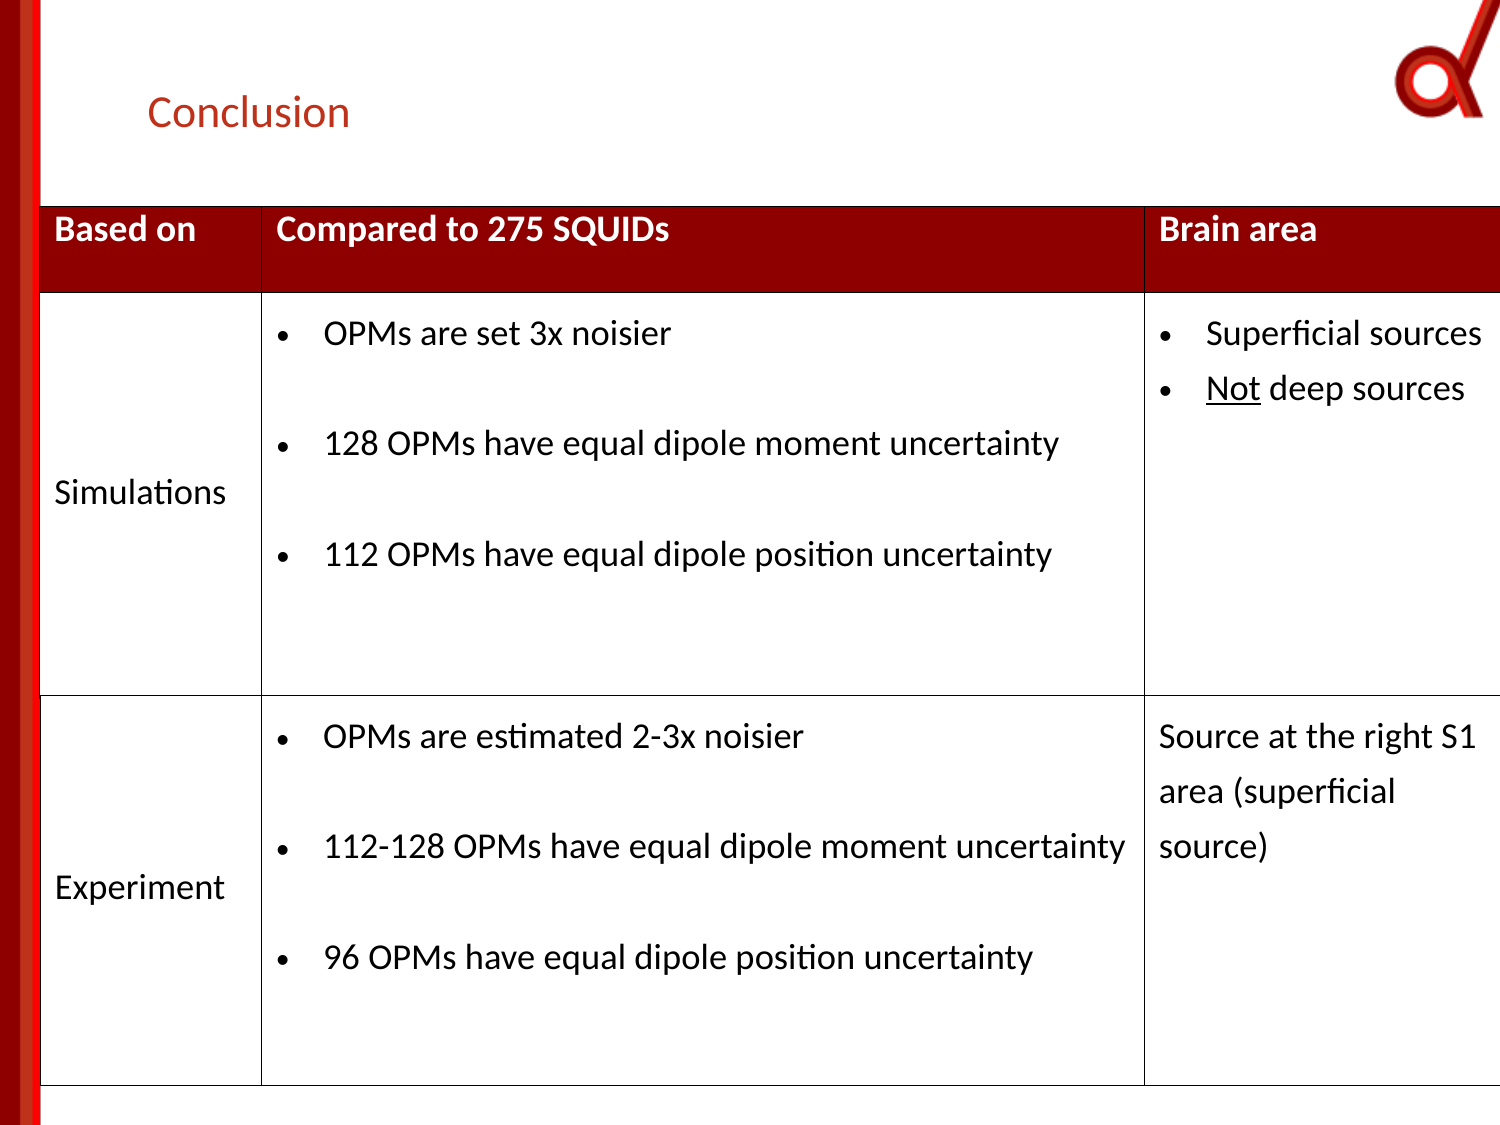

Conclusion
| Based on | Compared to 275 SQUIDs | Brain area |
| --- | --- | --- |
| Simulations | OPMs are set 3x noisier 128 OPMs have equal dipole moment uncertainty 112 OPMs have equal dipole position uncertainty | Superficial sources Not deep sources |
| Experiment | OPMs are estimated 2-3x noisier 112-128 OPMs have equal dipole moment uncertainty 96 OPMs have equal dipole position uncertainty | Source at the right S1 area (superficial source) |
| --- | --- | --- |